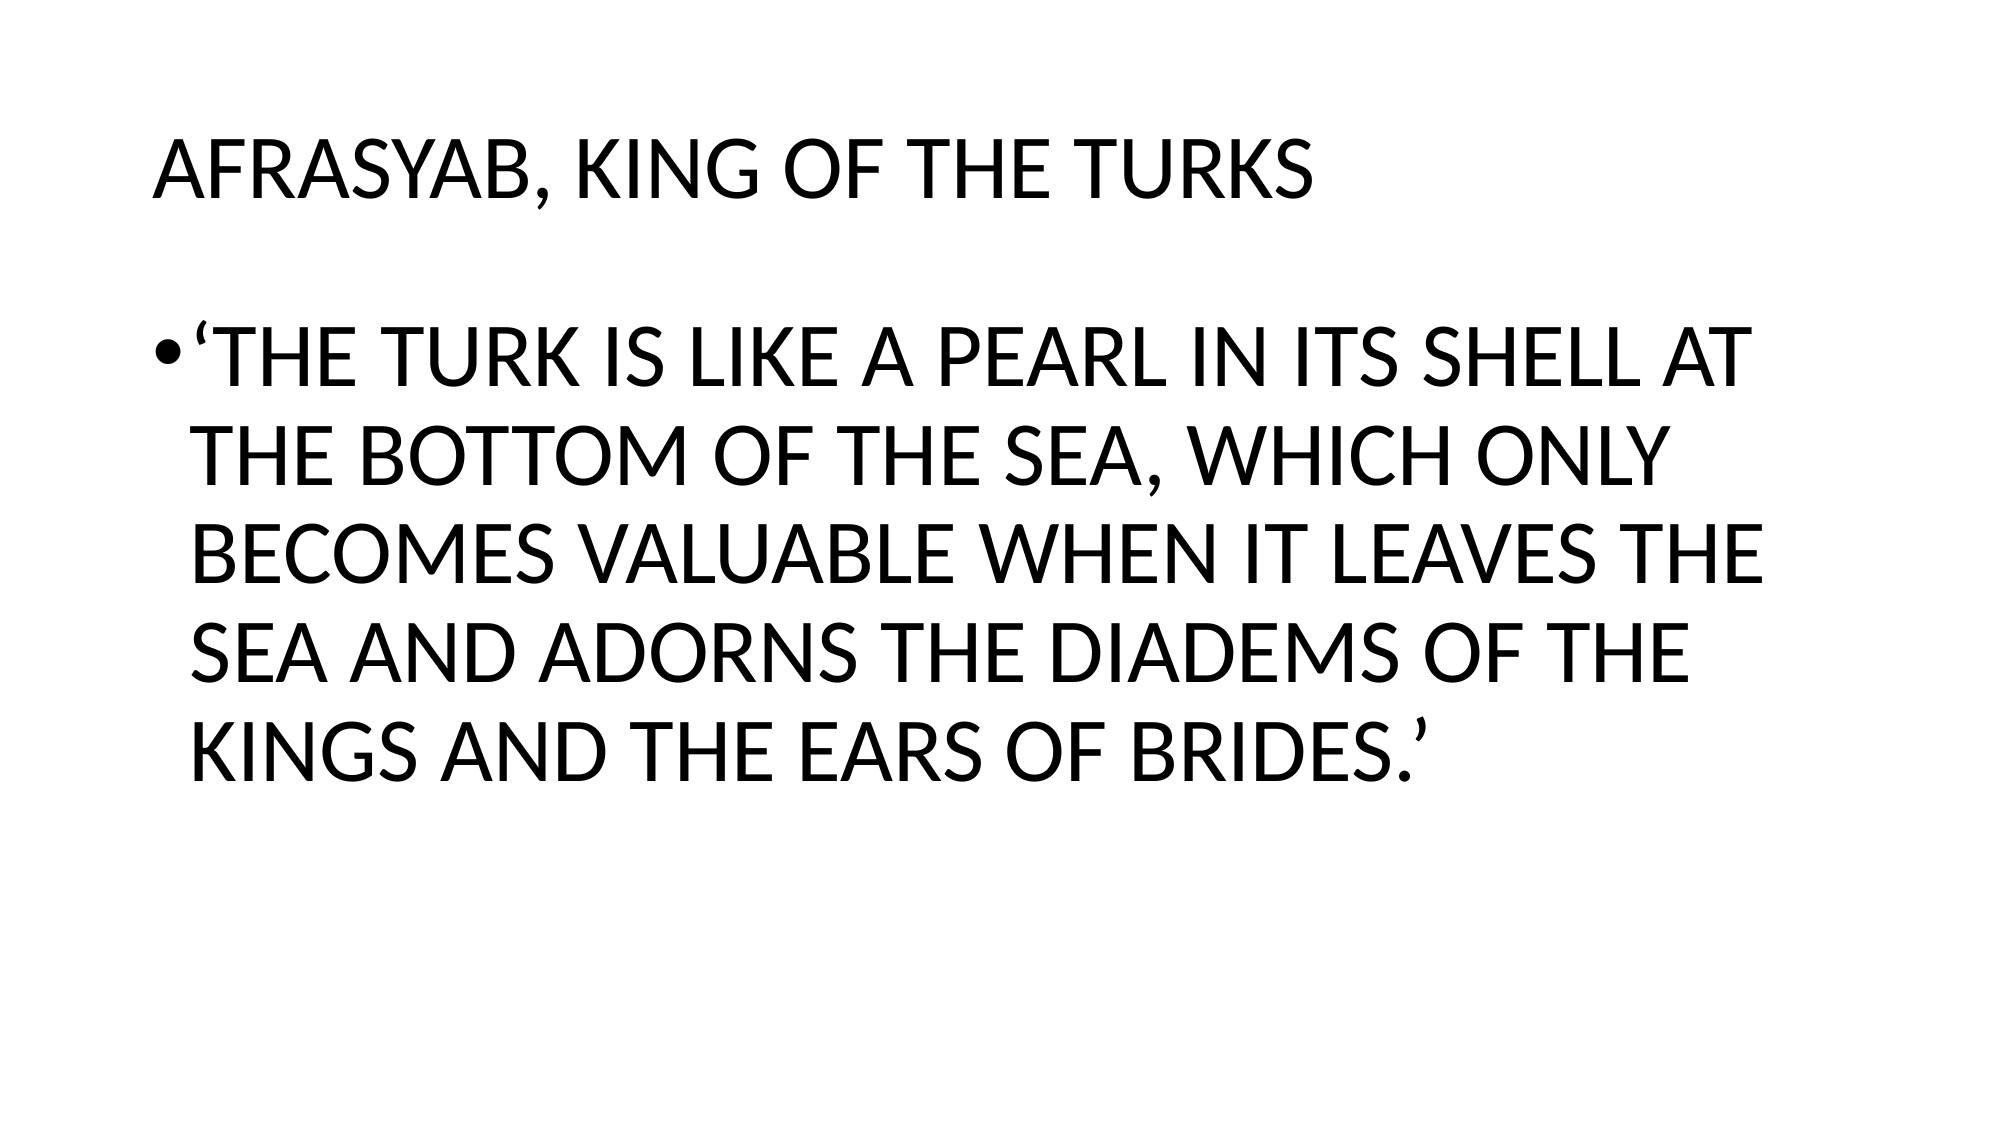

# AFRASYAB, KING OF THE TURKS
‘THE TURK IS LIKE A PEARL IN ITS SHELL AT THE BOTTOM OF THE SEA, WHICH ONLY BECOMES VALUABLE WHEN IT LEAVES THE SEA AND ADORNS THE DIADEMS OF THE KINGS AND THE EARS OF BRIDES.’